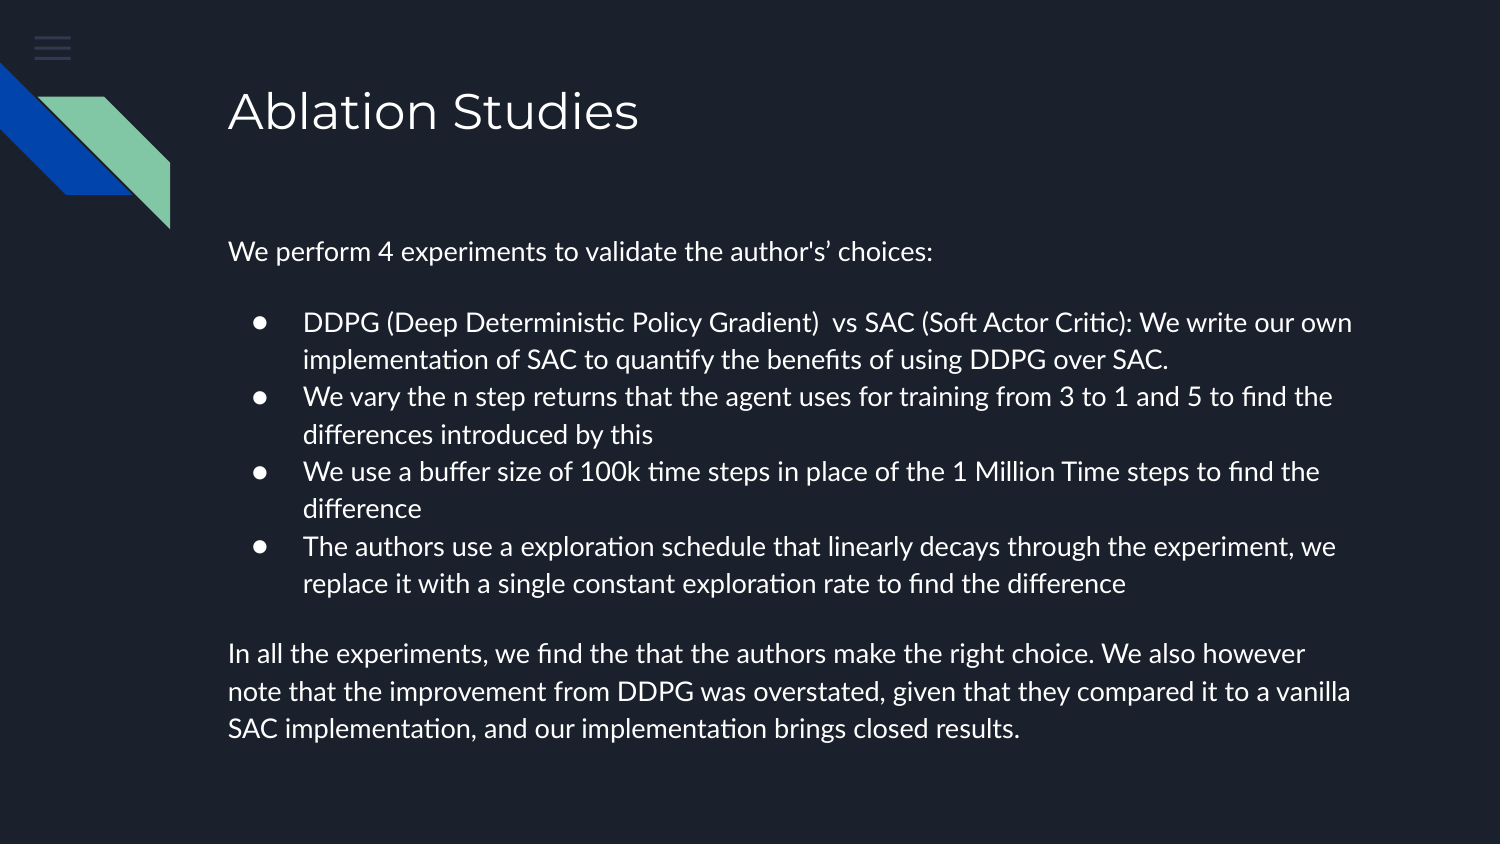

# Ablation Studies
We perform 4 experiments to validate the author's’ choices:
DDPG (Deep Deterministic Policy Gradient)  vs SAC (Soft Actor Critic): We write our own implementation of SAC to quantify the benefits of using DDPG over SAC.
We vary the n step returns that the agent uses for training from 3 to 1 and 5 to find the differences introduced by this
We use a buffer size of 100k time steps in place of the 1 Million Time steps to find the difference
The authors use a exploration schedule that linearly decays through the experiment, we replace it with a single constant exploration rate to find the difference
In all the experiments, we find the that the authors make the right choice. We also however note that the improvement from DDPG was overstated, given that they compared it to a vanilla SAC implementation, and our implementation brings closed results.